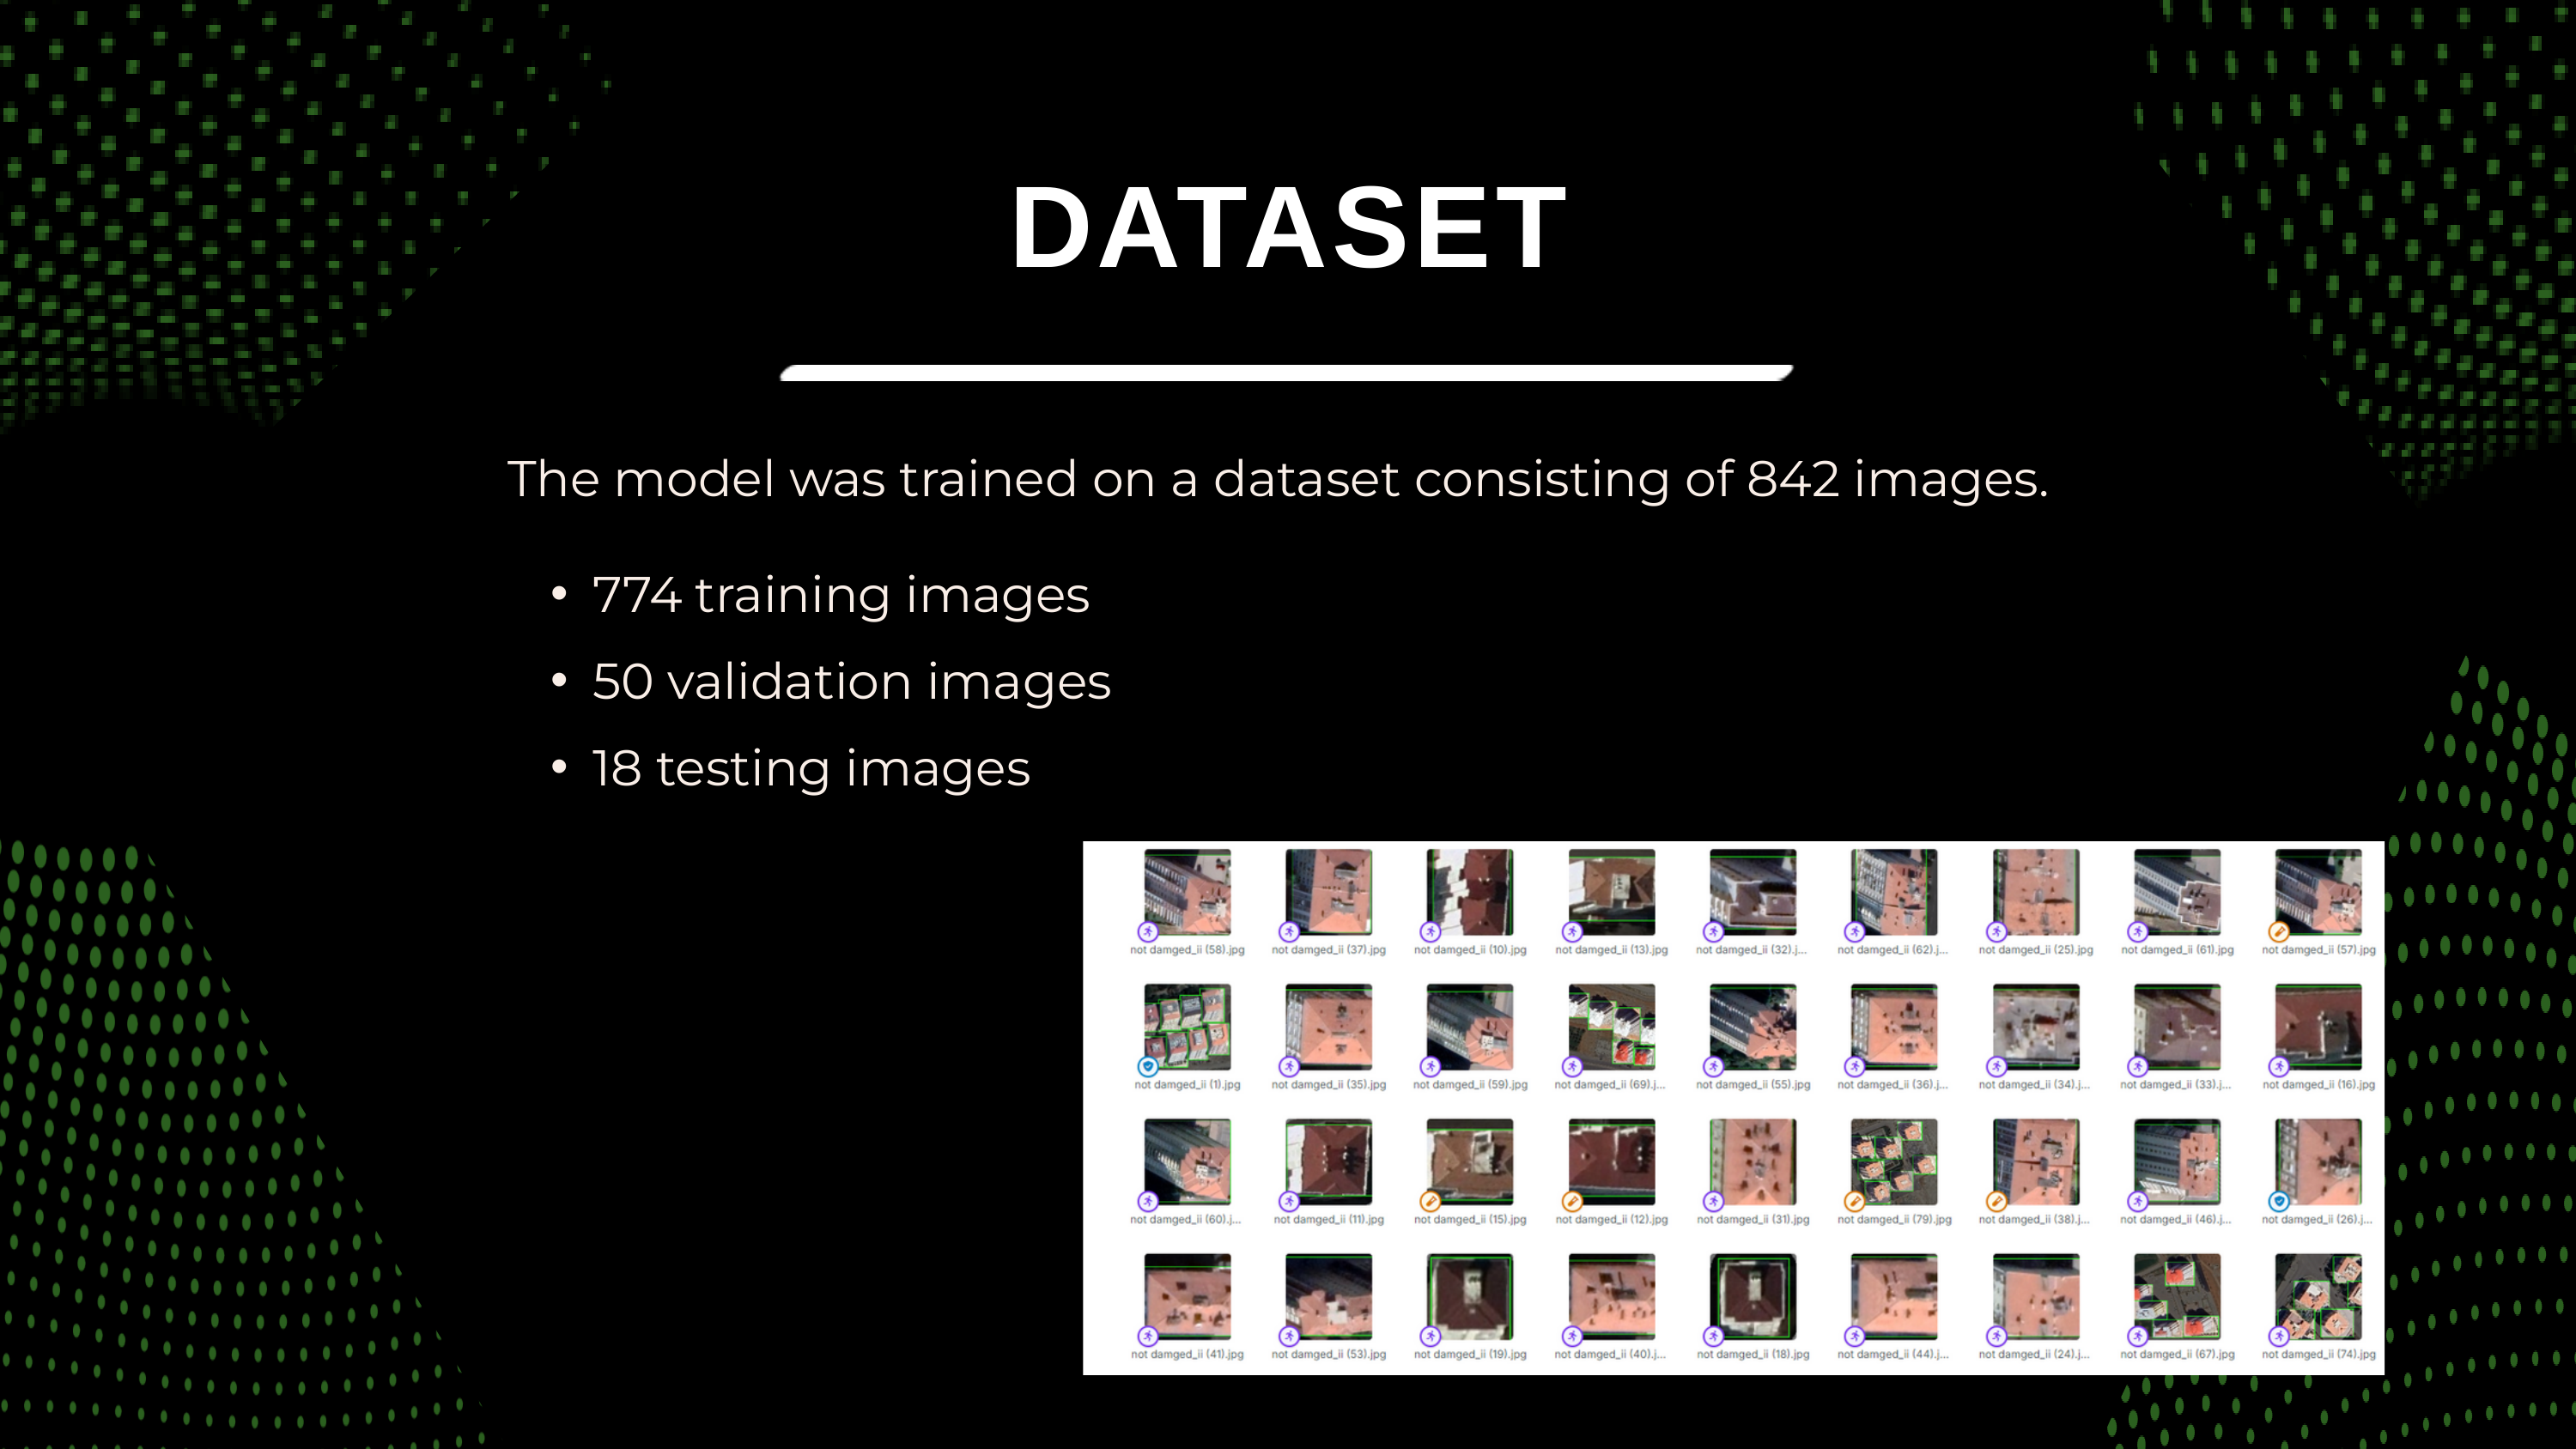

DATASET

The model was trained on a dataset consisting of 842 images.
774 training images
50 validation images
18 testing images